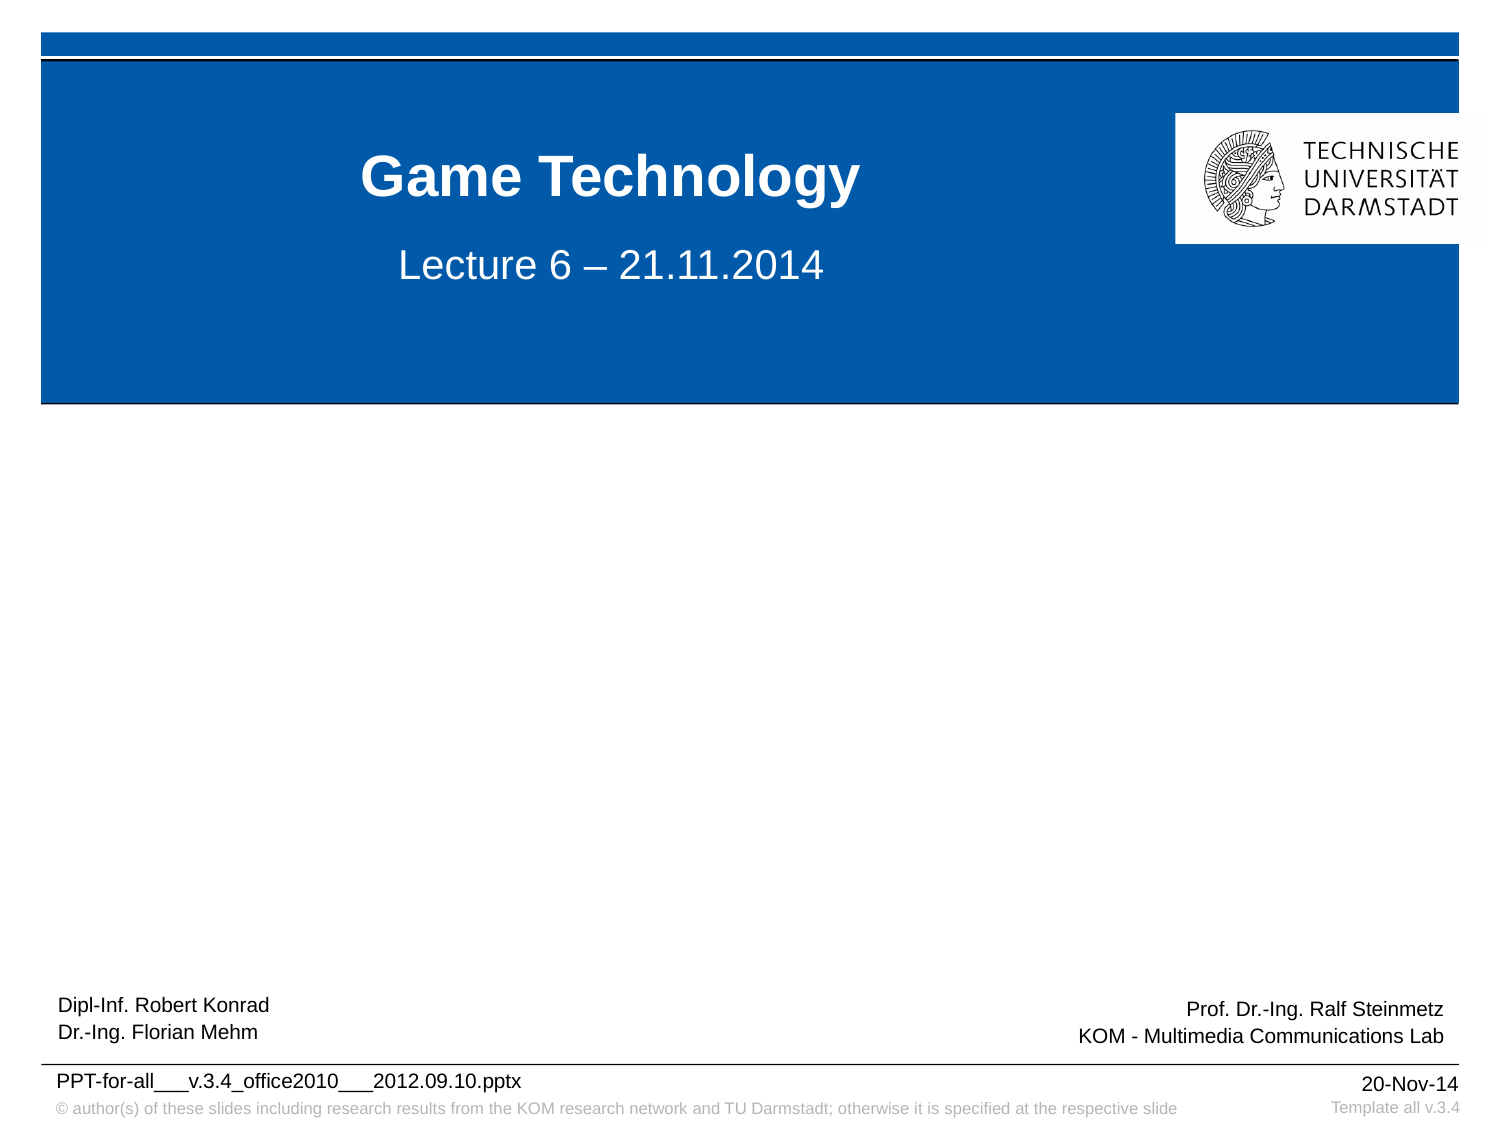

# Game Technology
Lecture 6 – 21.11.2014
Dipl-Inf. Robert Konrad
Dr.-Ing. Florian Mehm